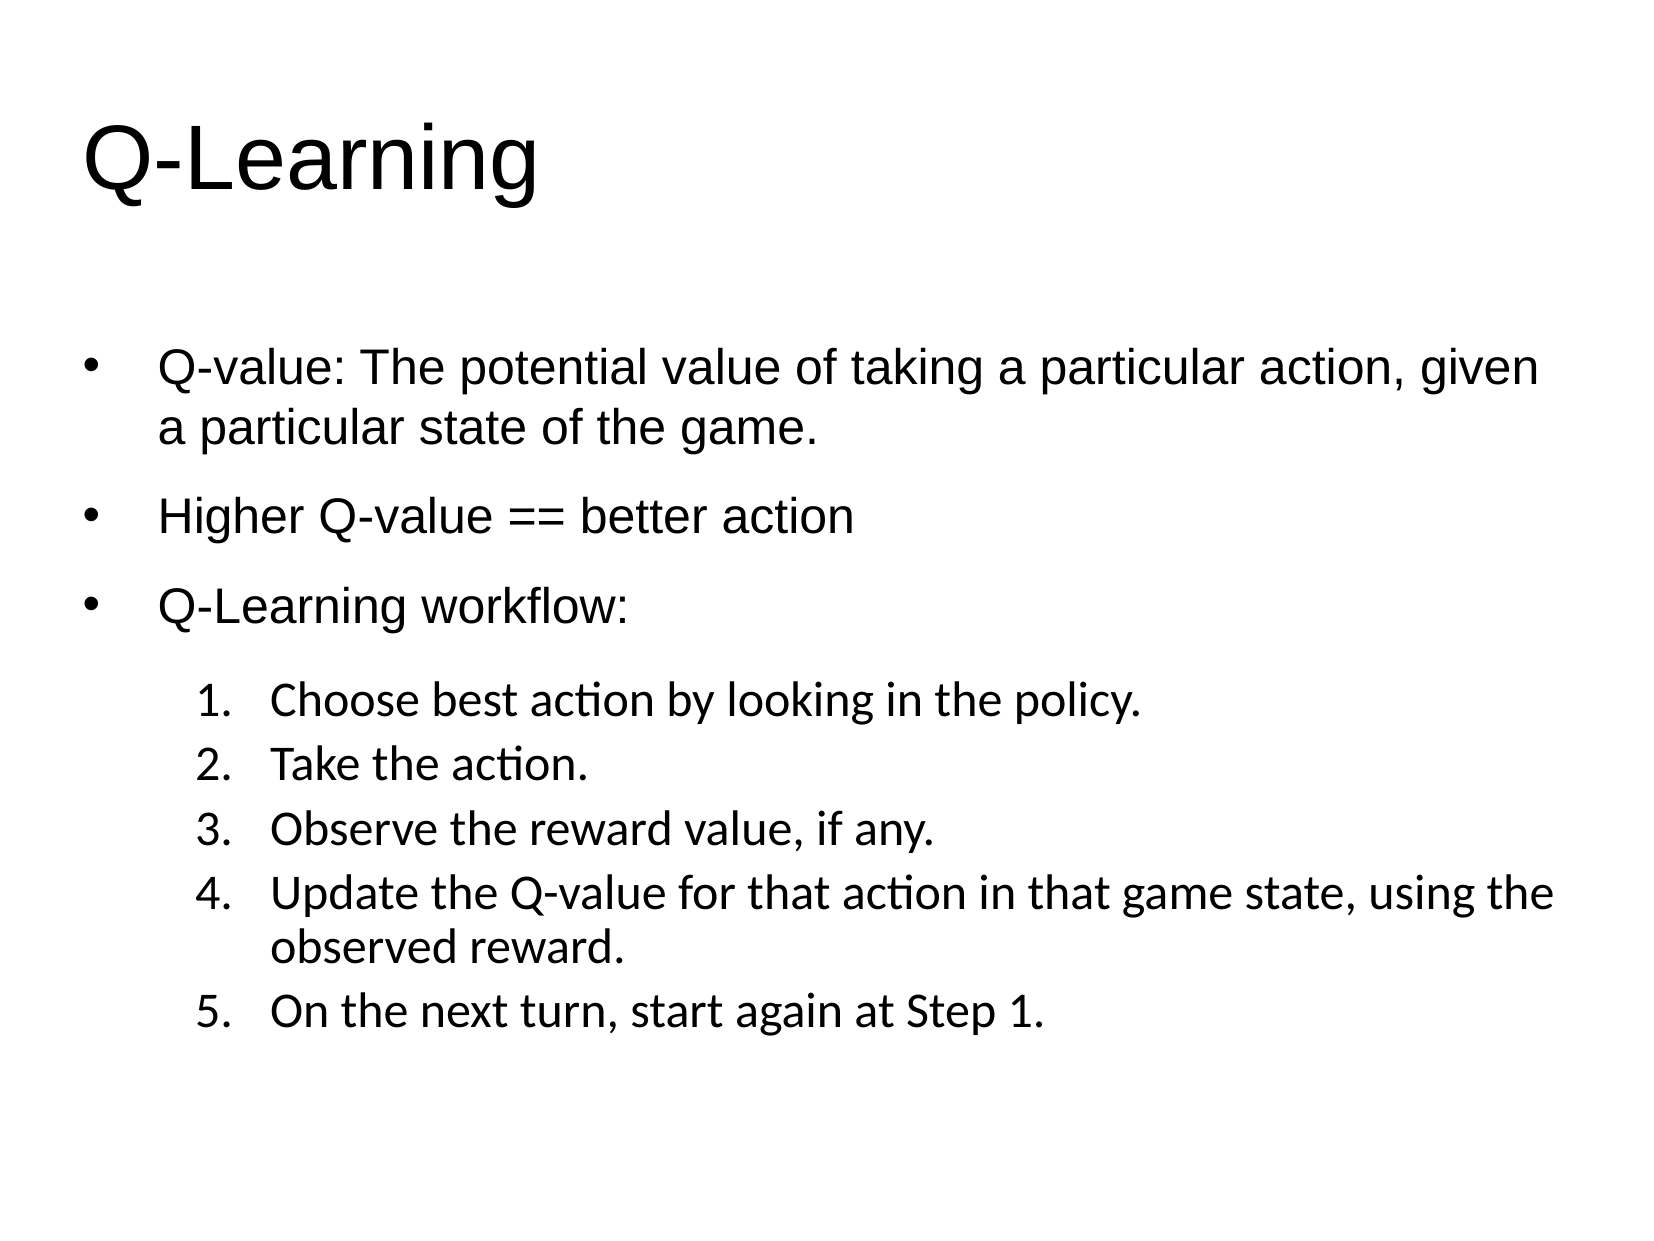

# Q-Learning
Q-value: The potential value of taking a particular action, given a particular state of the game.
Higher Q-value == better action
Q-Learning workflow:
Choose best action by looking in the policy.
Take the action.
Observe the reward value, if any.
Update the Q-value for that action in that game state, using the observed reward.
On the next turn, start again at Step 1.